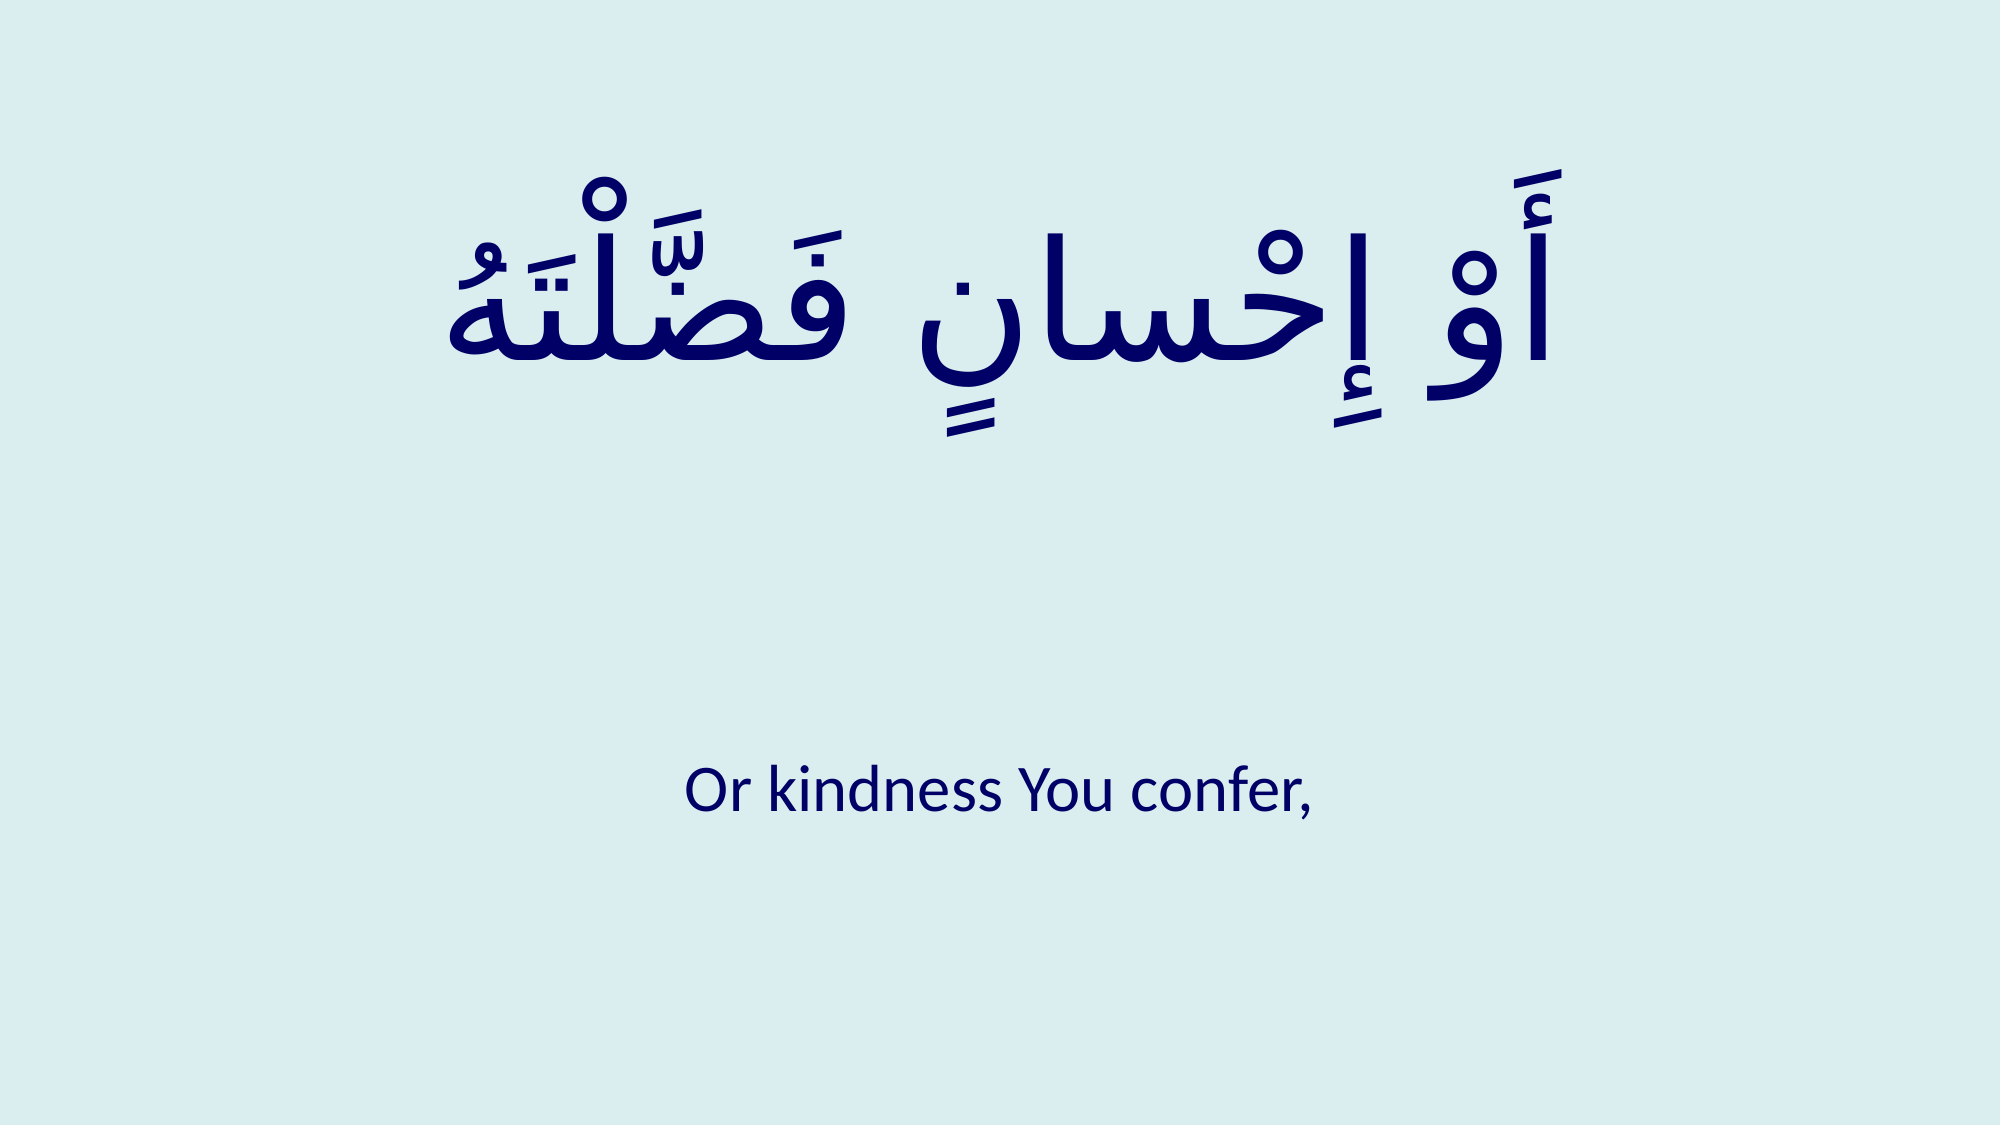

# أَوْ إِحْسانٍ فَضَّلْتَهُ
Or kindness You confer,